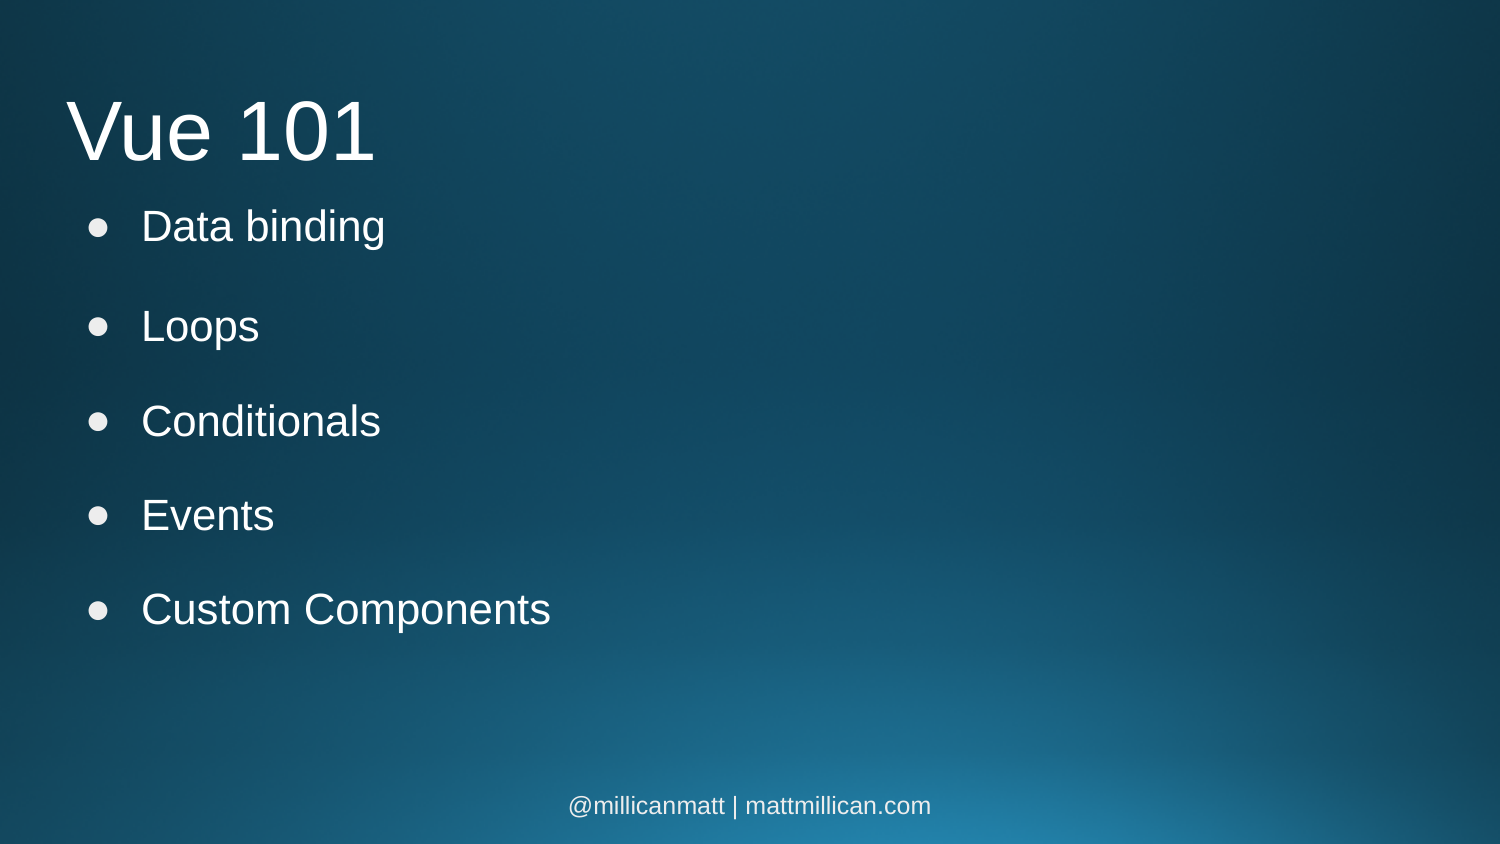

# Vue 101
Data binding
Loops
Conditionals
Events
Custom Components
@millicanmatt | mattmillican.com